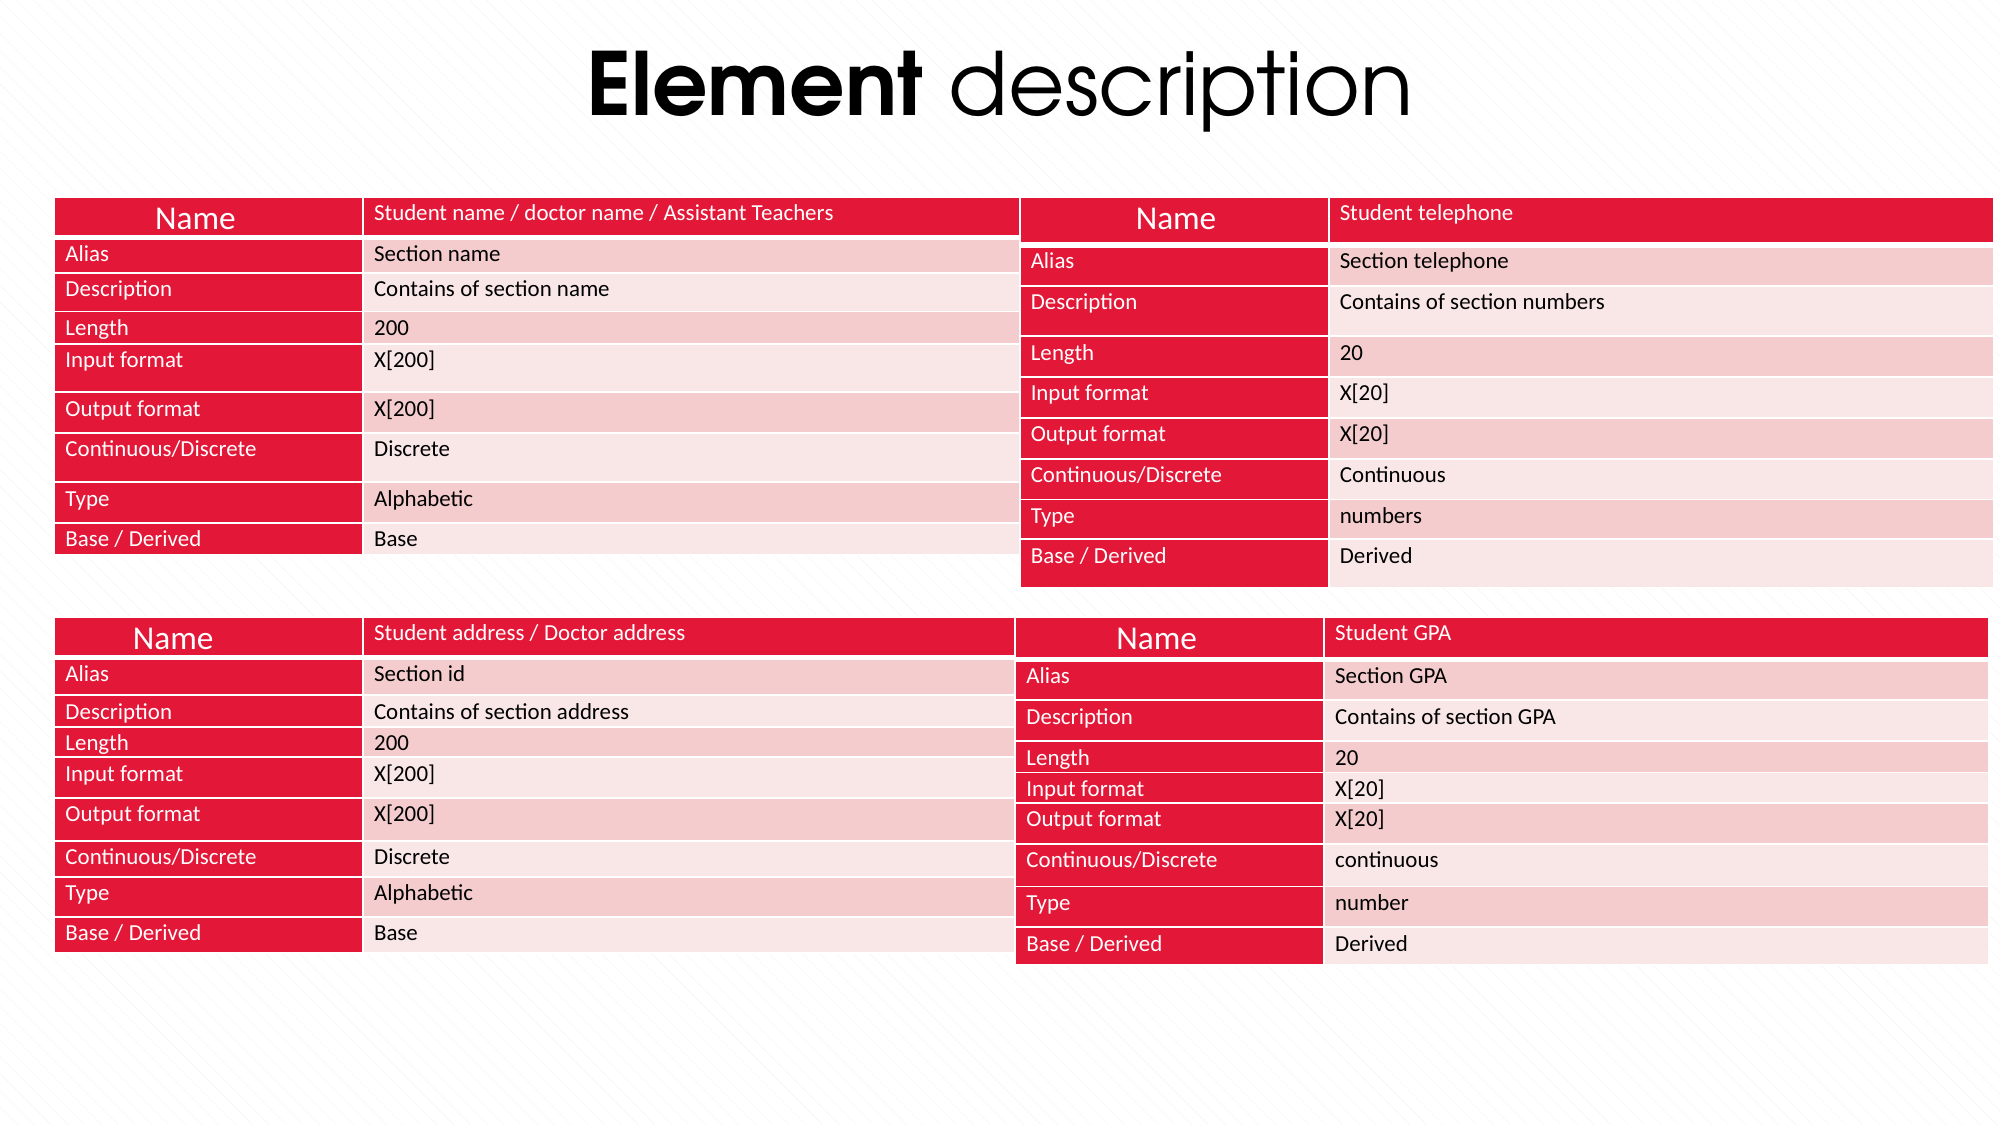

# Element description
| Name | Student name / doctor name / Assistant Teachers |
| --- | --- |
| Alias | Section name |
| Description | Contains of section name |
| Length | 200 |
| Input format | X[200] |
| Output format | X[200] |
| Continuous/Discrete | Discrete |
| Type | Alphabetic |
| Base / Derived | Base |
| Name | Student telephone |
| --- | --- |
| Alias | Section telephone |
| Description | Contains of section numbers |
| Length | 20 |
| Input format | X[20] |
| Output format | X[20] |
| Continuous/Discrete | Continuous |
| Type | numbers |
| Base / Derived | Derived |
| Name | Student address / Doctor address |
| --- | --- |
| Alias | Section id |
| Description | Contains of section address |
| Length | 200 |
| Input format | X[200] |
| Output format | X[200] |
| Continuous/Discrete | Discrete |
| Type | Alphabetic |
| Base / Derived | Base |
| Name | Student GPA |
| --- | --- |
| Alias | Section GPA |
| Description | Contains of section GPA |
| Length | 20 |
| Input format | X[20] |
| Output format | X[20] |
| Continuous/Discrete | continuous |
| Type | number |
| Base / Derived | Derived |